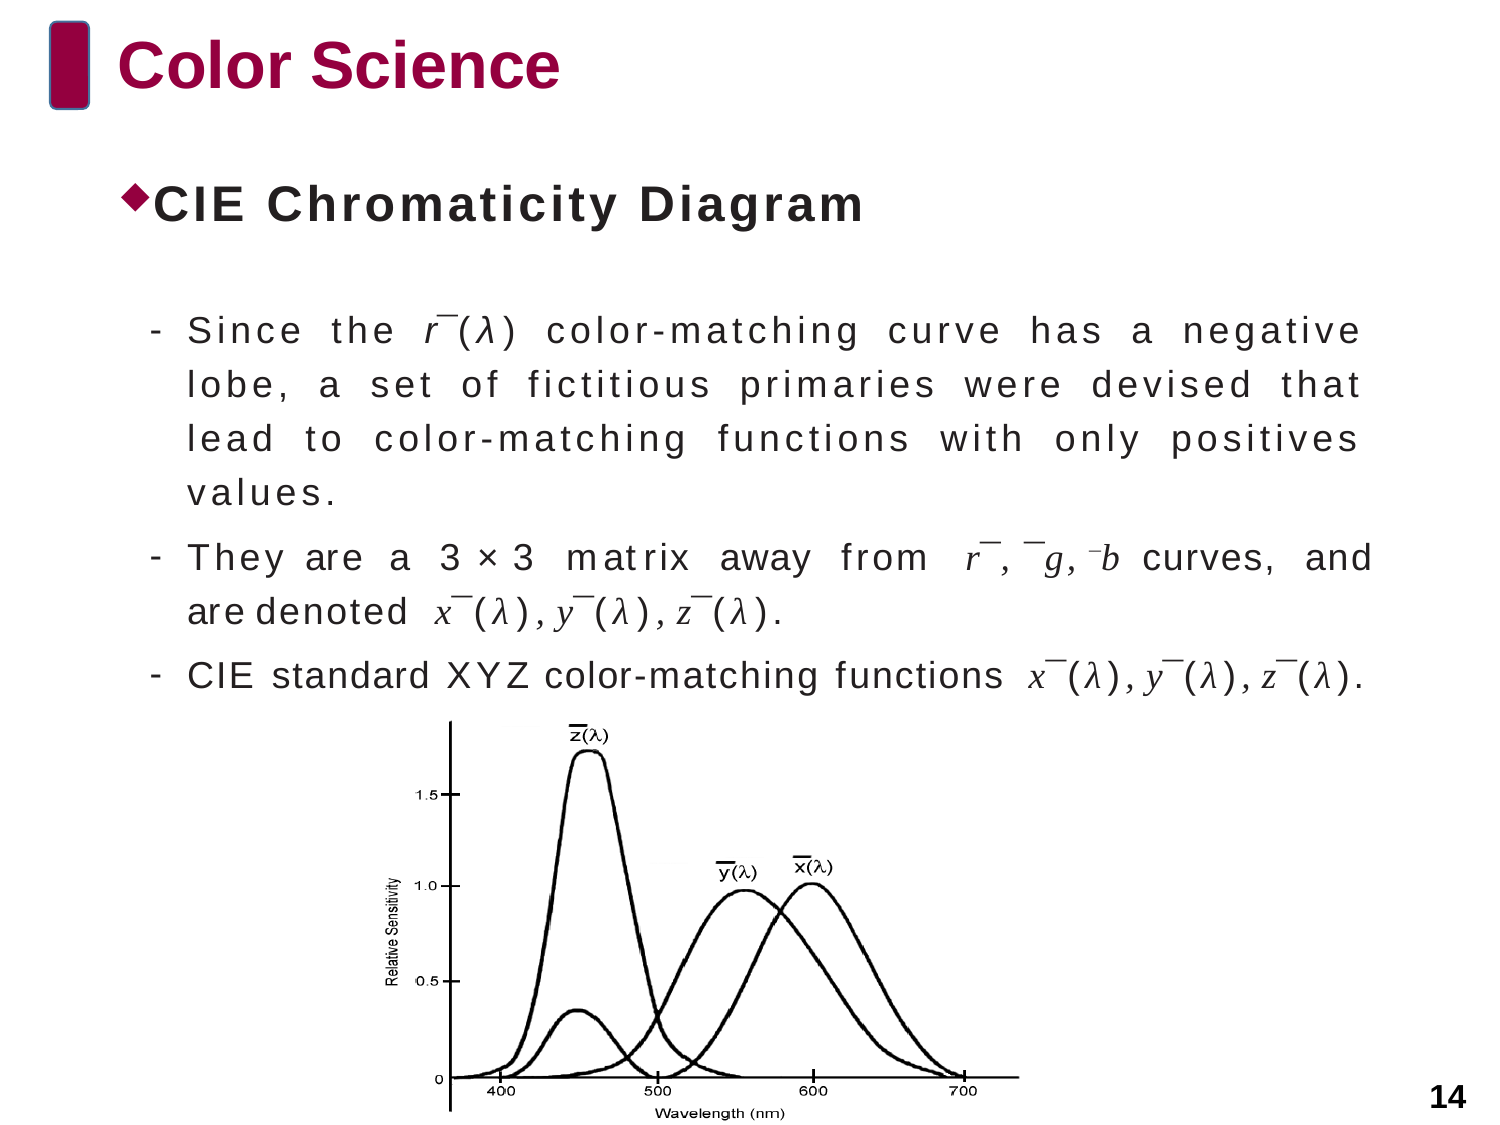

# Color Science
CIE Chromaticity Diagram

Since the r¯(λ) color-matching curve has a negative  lobe, a set of fictitious primaries were devised that  lead to color-matching functions with only positives  values.
They are  a  3 × 3  matrix  away  from  r¯, ¯g, ¯b  curves,  and  are denoted  x¯(λ), y¯(λ), z¯(λ).
CIE standard XYZ color-matching functions  x¯(λ), y¯(λ), z¯(λ).

14